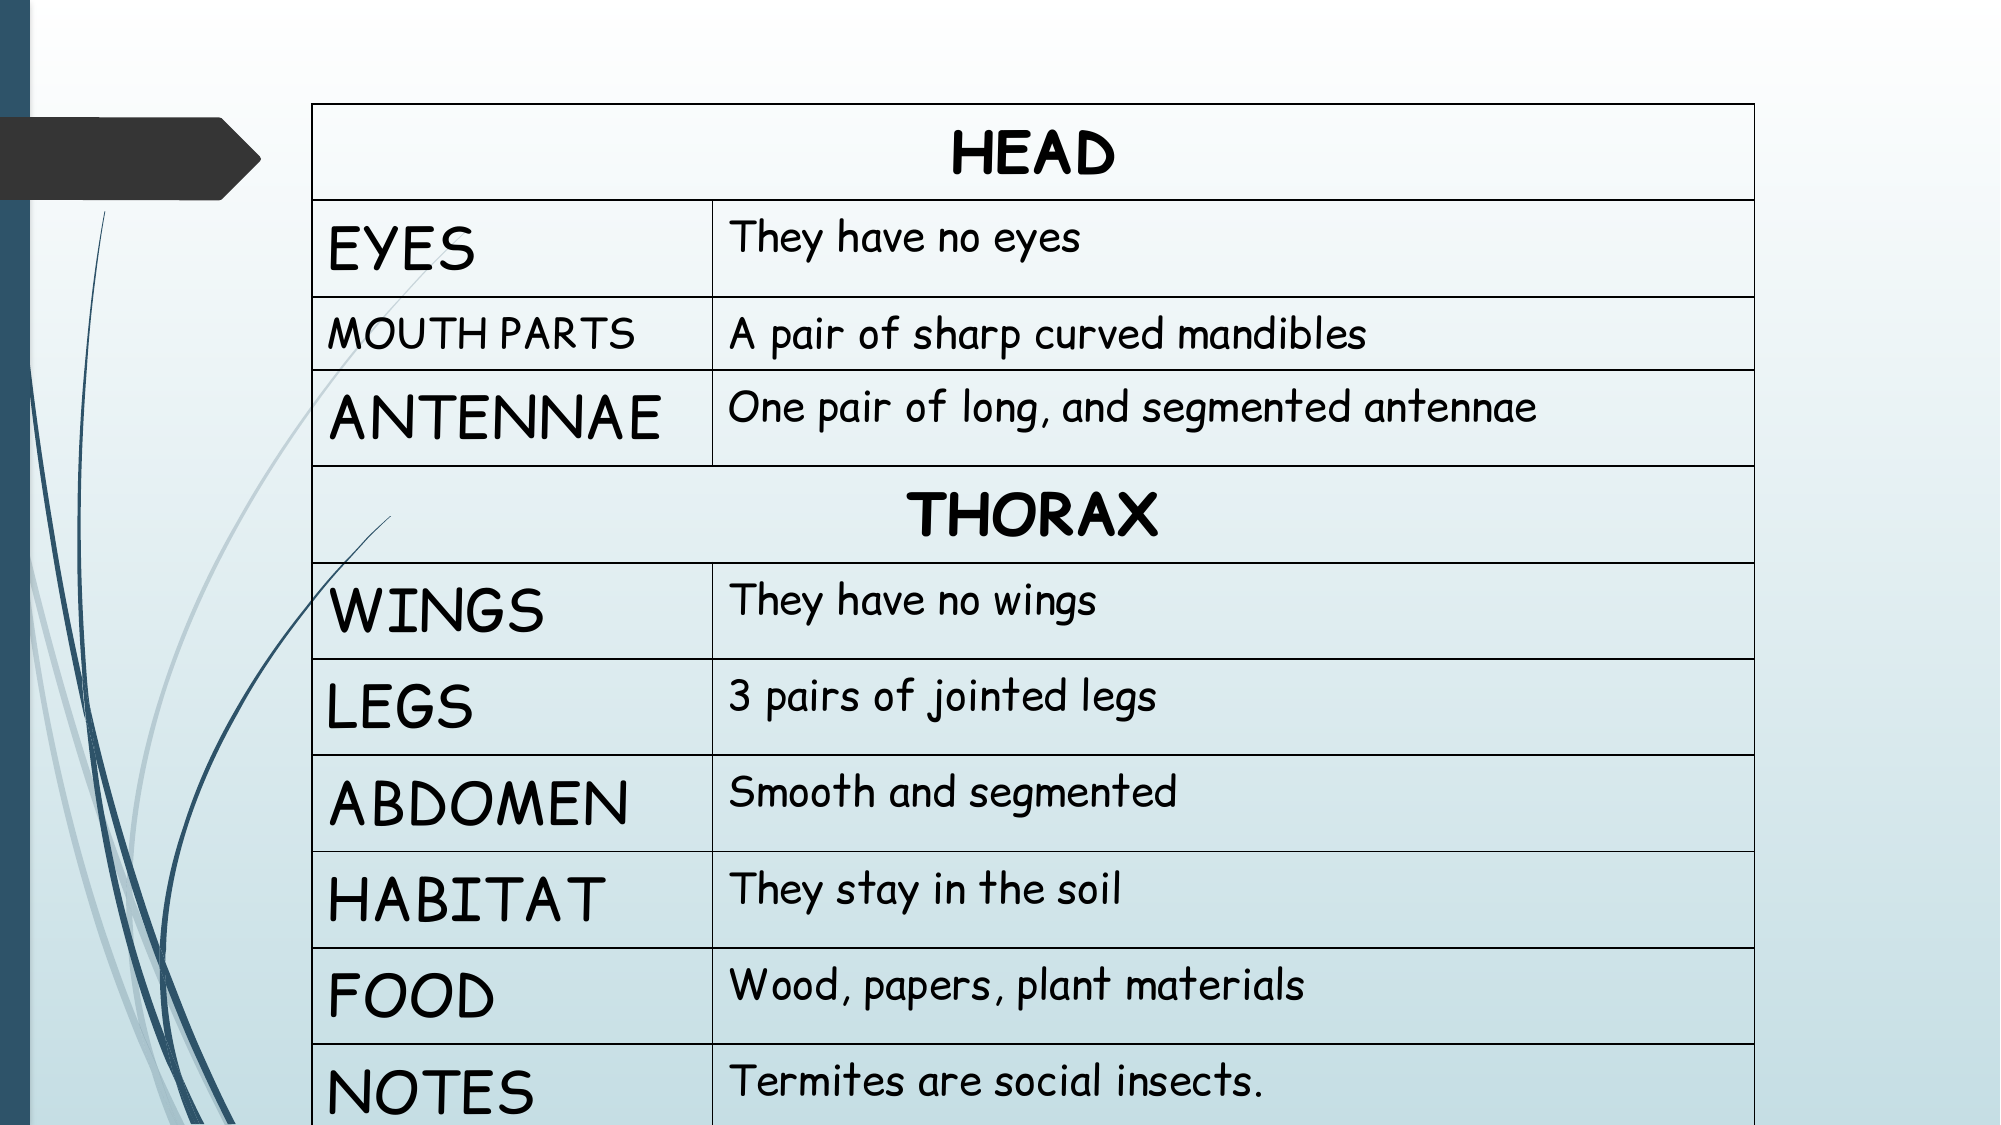

| HEAD |  |
| --- | --- |
| EYES | They have no eyes |
| MOUTH PARTS | A pair of sharp curved mandibles |
| ANTENNAE | One pair of long, and segmented antennae |
| THORAX |  |
| WINGS | They have no wings |
| LEGS | 3 pairs of jointed legs |
| ABDOMEN | Smooth and segmented |
| HABITAT | They stay in the soil |
| FOOD | Wood, papers, plant materials |
| NOTES | Termites are social insects. |